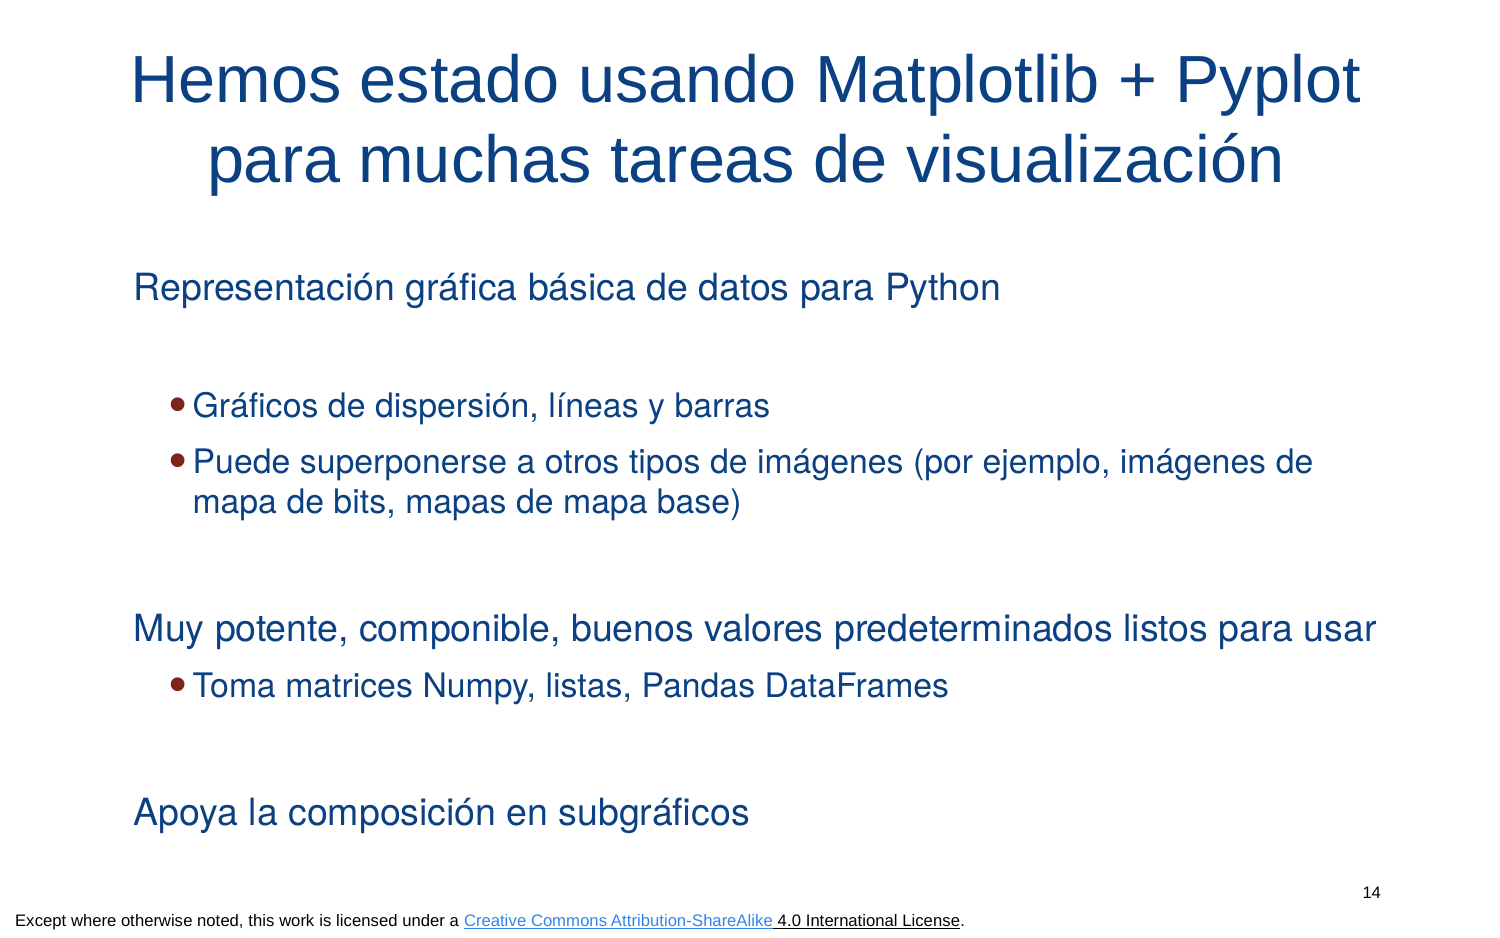

# Hemos estado usando Matplotlib + Pyplot para muchas tareas de visualización
Representación gráfica básica de datos para Python

Gráficos de dispersión, líneas y barras
Puede superponerse a otros tipos de imágenes (por ejemplo, imágenes de mapa de bits, mapas de mapa base)

Muy potente, componible, buenos valores predeterminados listos para usar
Toma matrices Numpy, listas, Pandas DataFrames

Apoya la composición en subgráficos
14